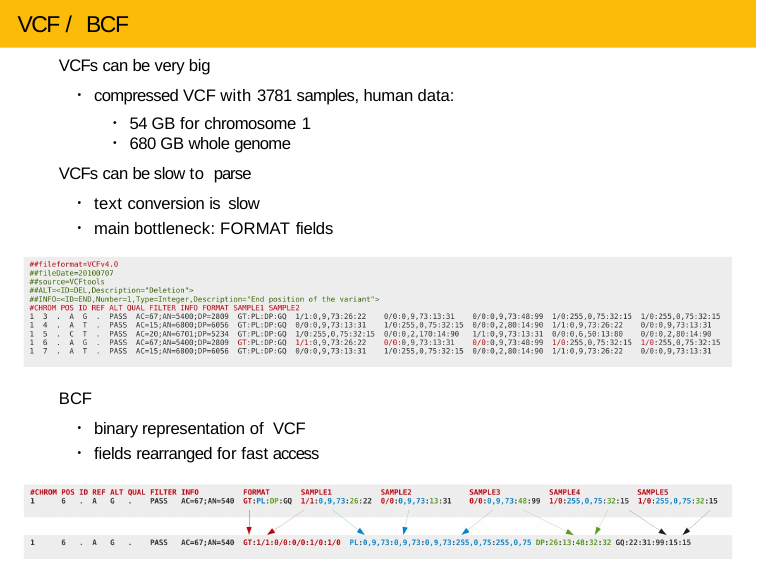

# VCF / BCF
VCFs can be very big
compressed VCF with 3781 samples, human data:
54 GB for chromosome 1
680 GB whole genome
VCFs can be slow to parse
text conversion is slow
main bottleneck: FORMAT fields

BCF
binary representation of VCF
fields rearranged for fast access